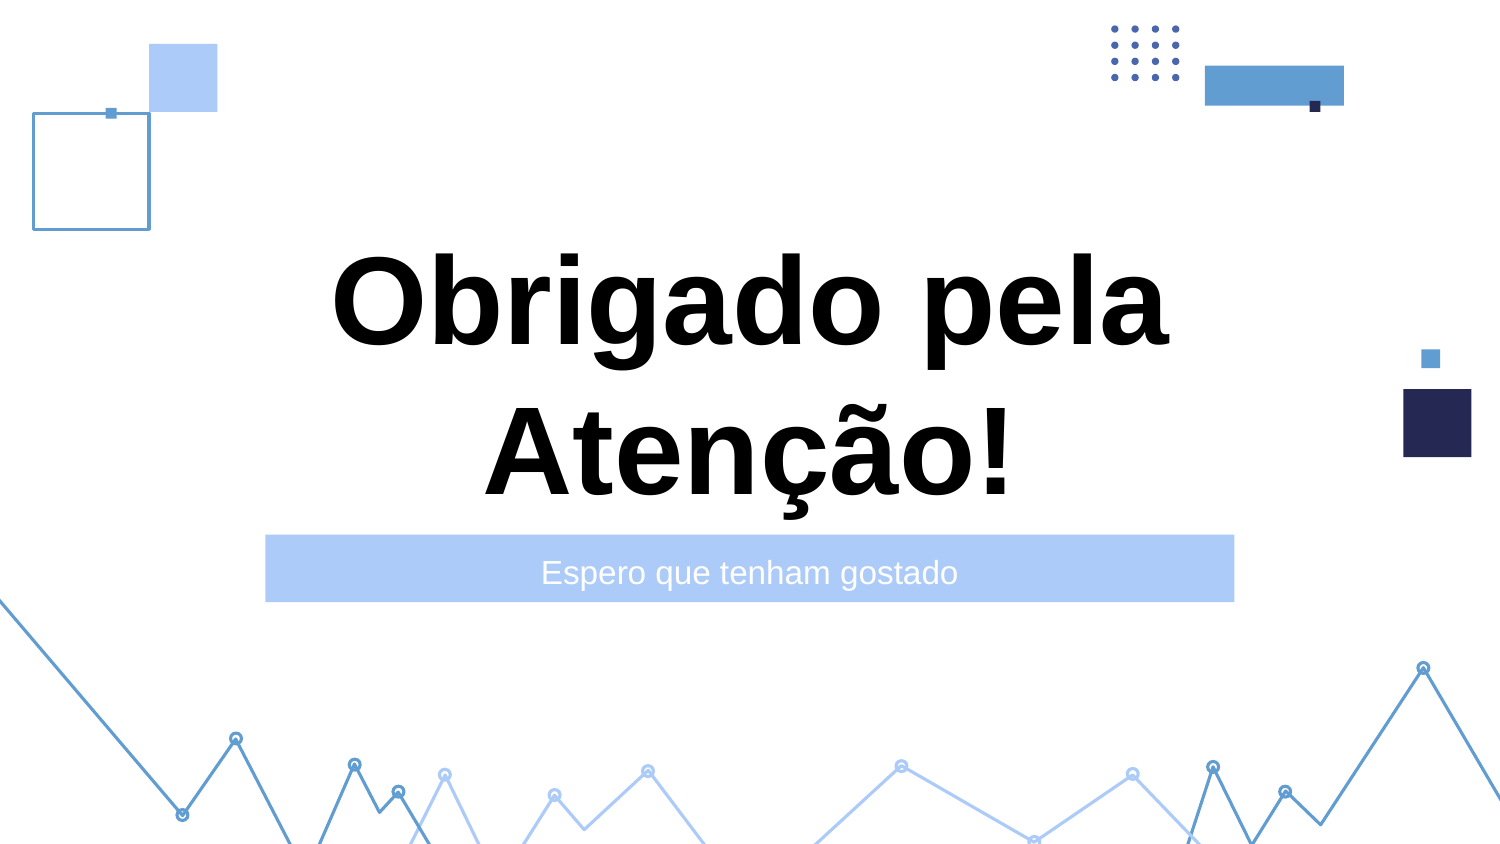

# Obrigado pela Atenção!
Espero que tenham gostado